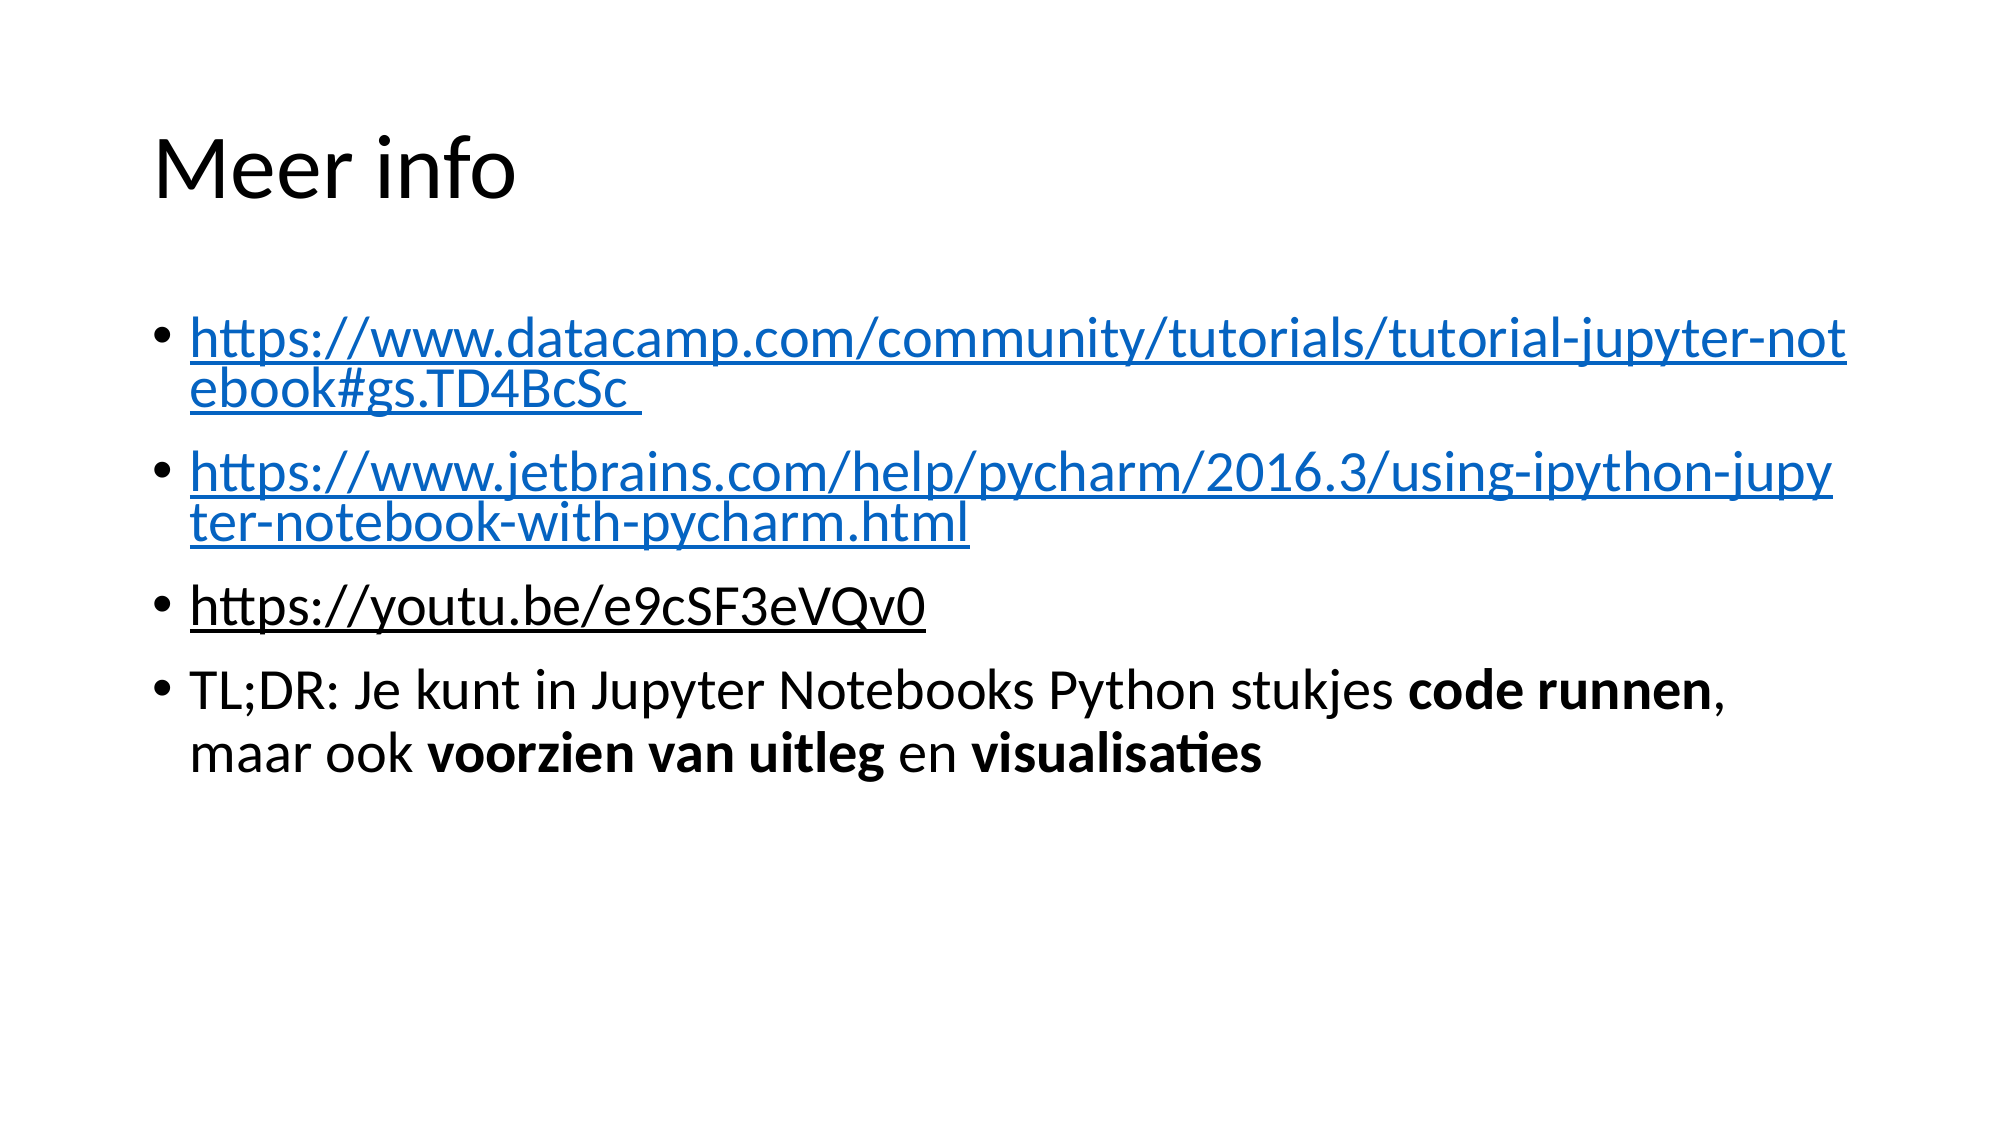

# Meer info
https://www.datacamp.com/community/tutorials/tutorial-jupyter-notebook#gs.TD4BcSc
https://www.jetbrains.com/help/pycharm/2016.3/using-ipython-jupyter-notebook-with-pycharm.html
https://youtu.be/e9cSF3eVQv0
TL;DR: Je kunt in Jupyter Notebooks Python stukjes code runnen, maar ook voorzien van uitleg en visualisaties